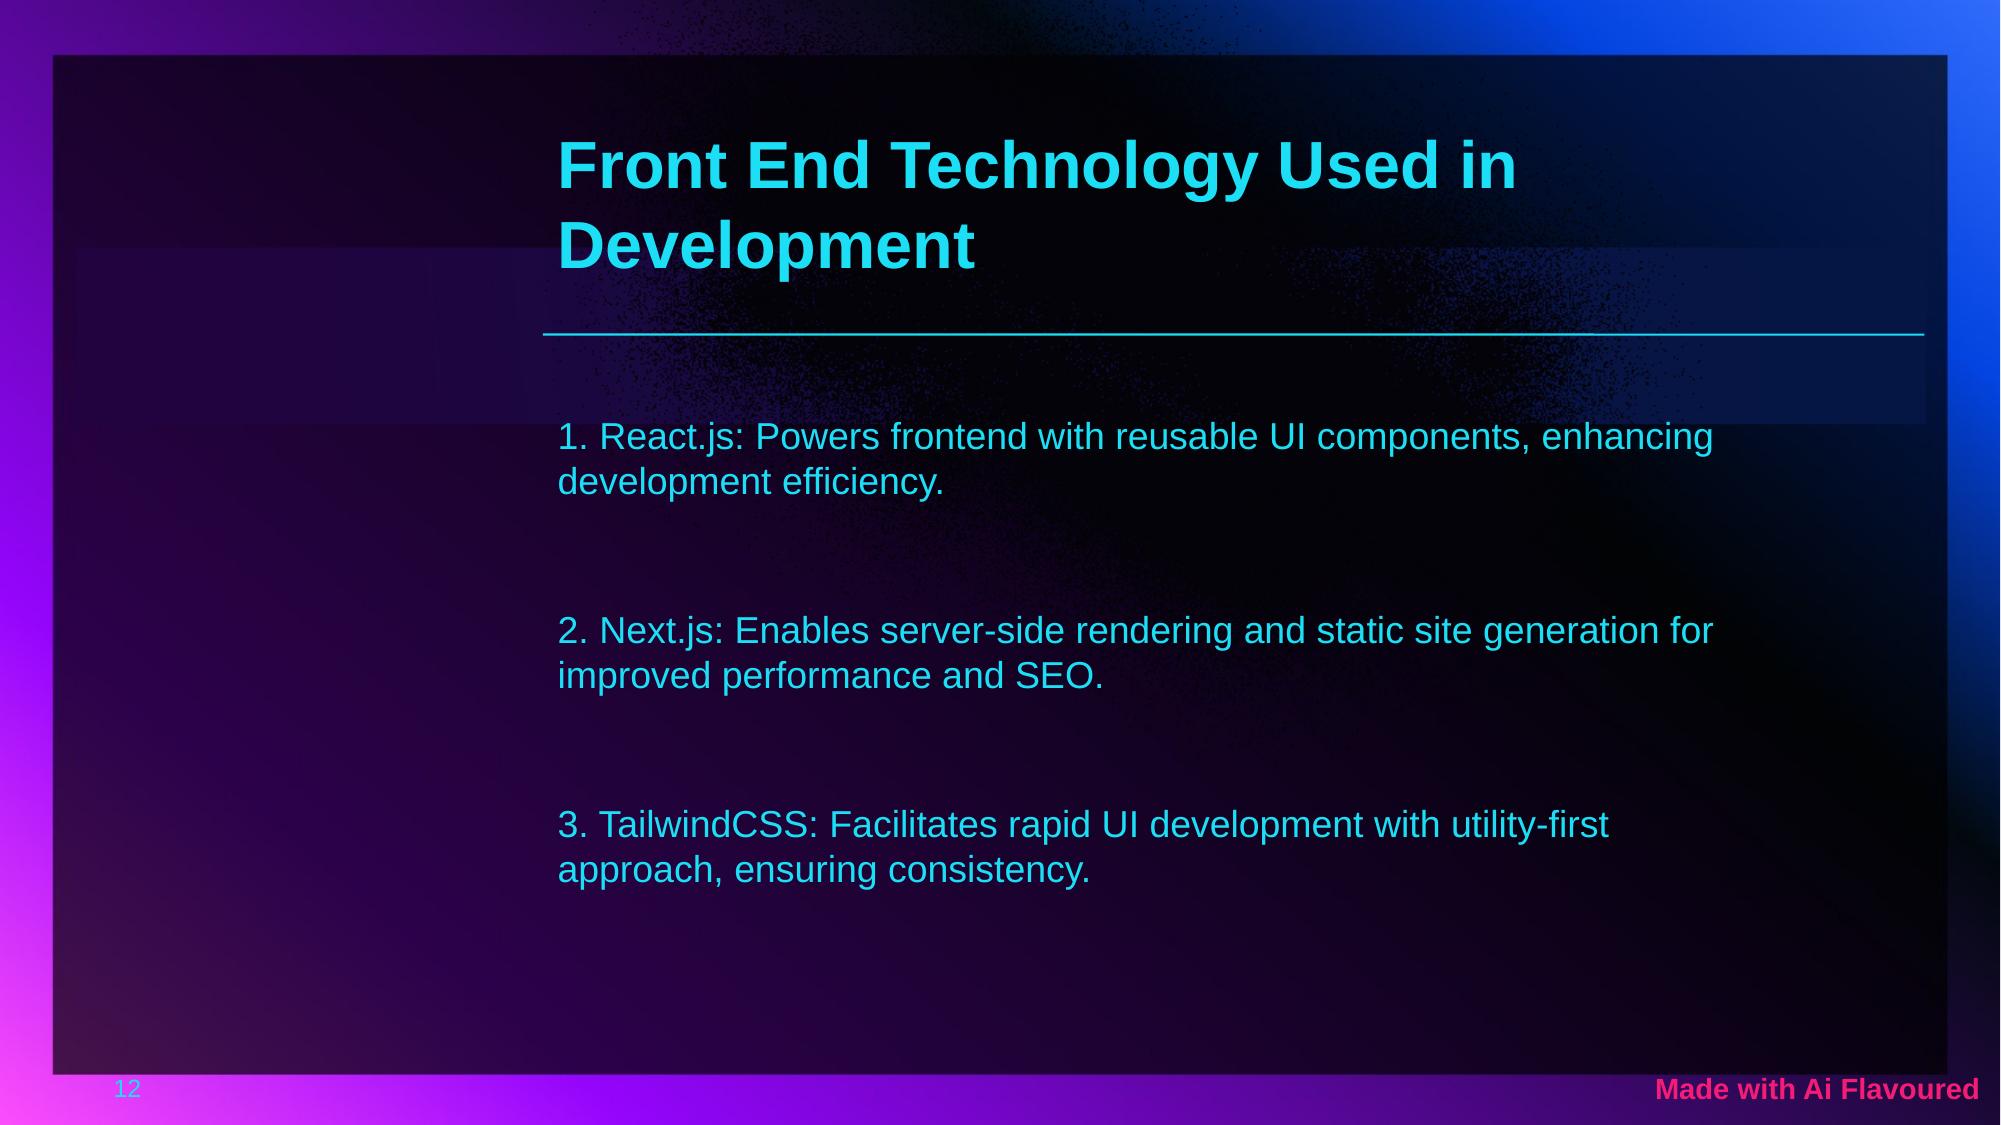

Front End Technology Used in Development

1. React.js: Powers frontend with reusable UI components, enhancing development efficiency.

2. Next.js: Enables server-side rendering and static site generation for improved performance and SEO.

3. TailwindCSS: Facilitates rapid UI development with utility-first approach, ensuring consistency.

12